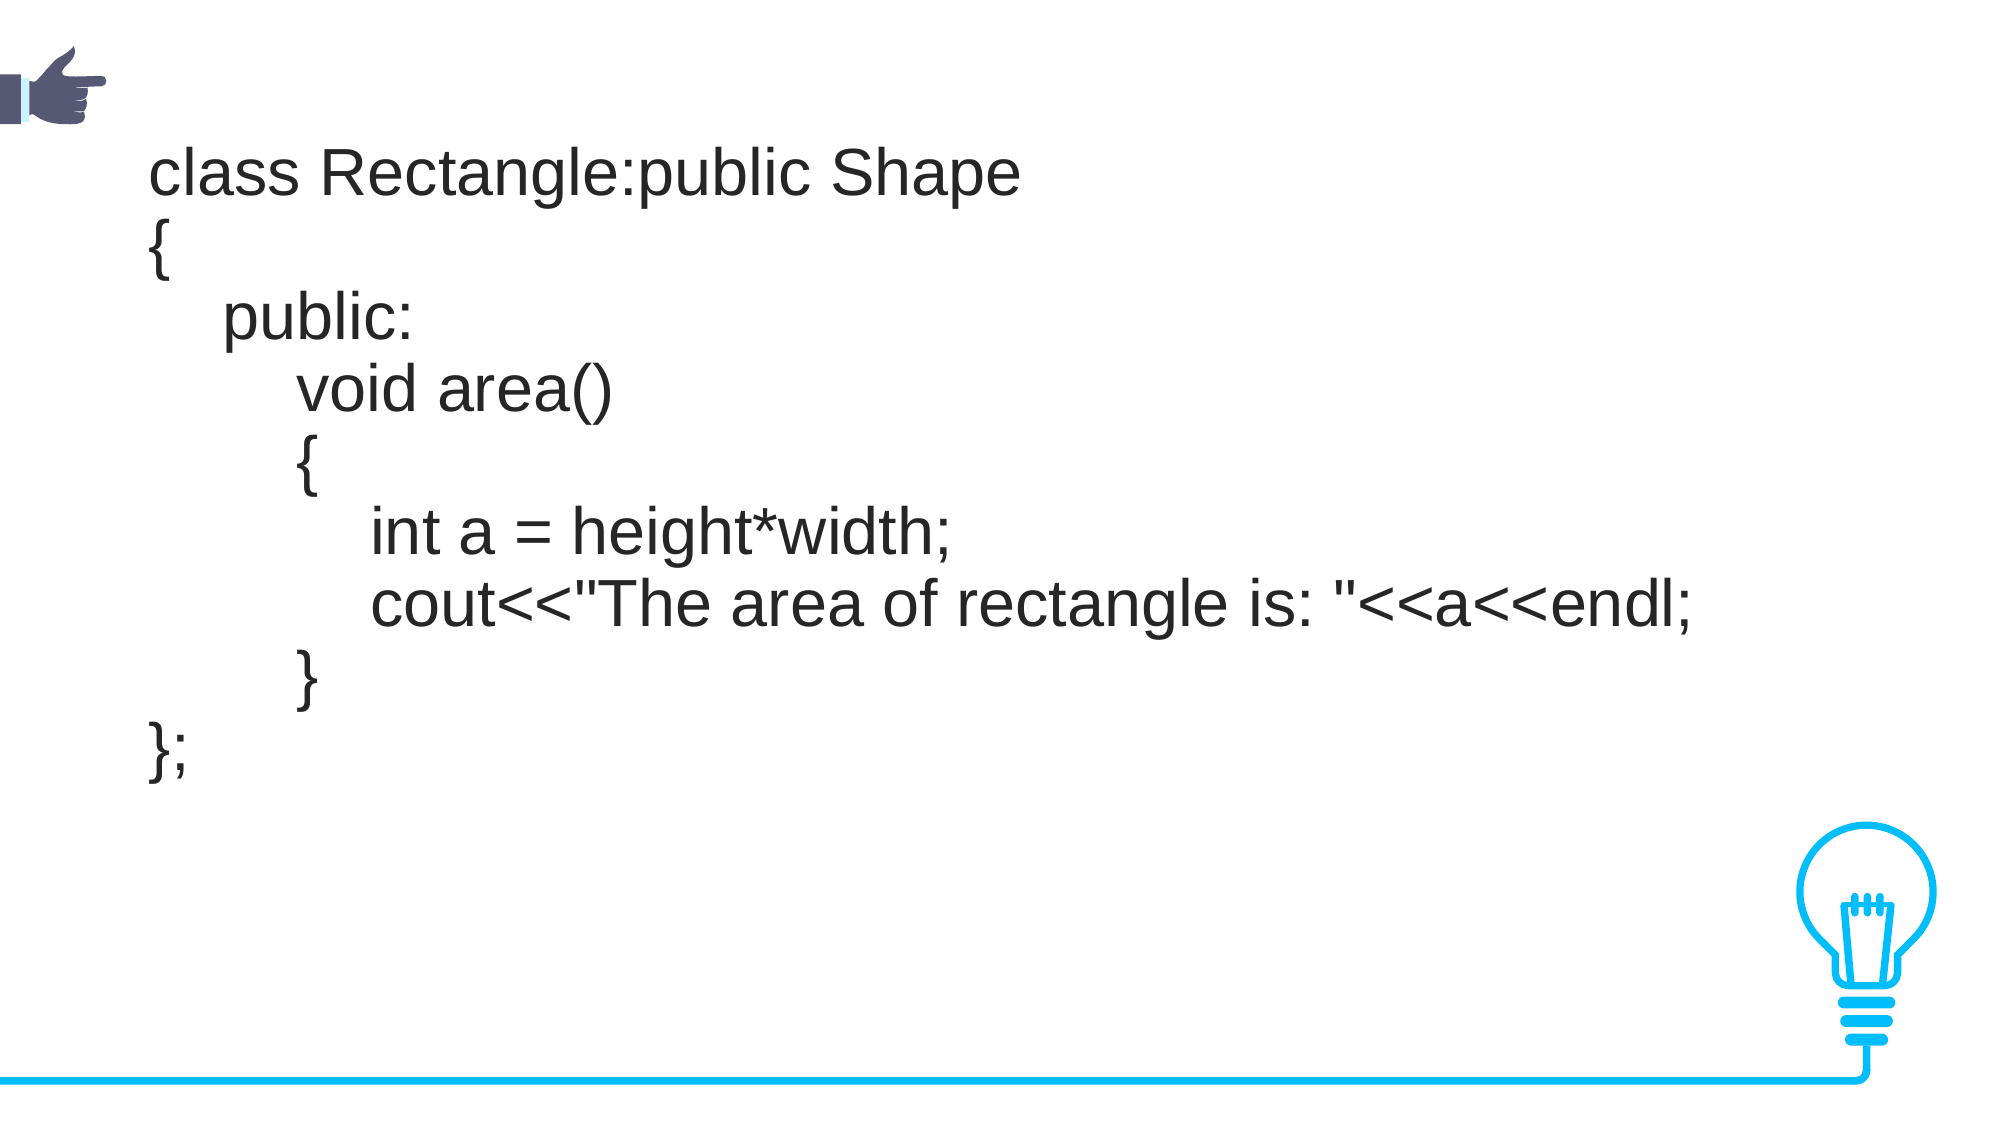

class Rectangle:public Shape
{
    public:
        void area()
        {
            int a = height*width;
            cout<<"The area of rectangle is: "<<a<<endl;
        }
};